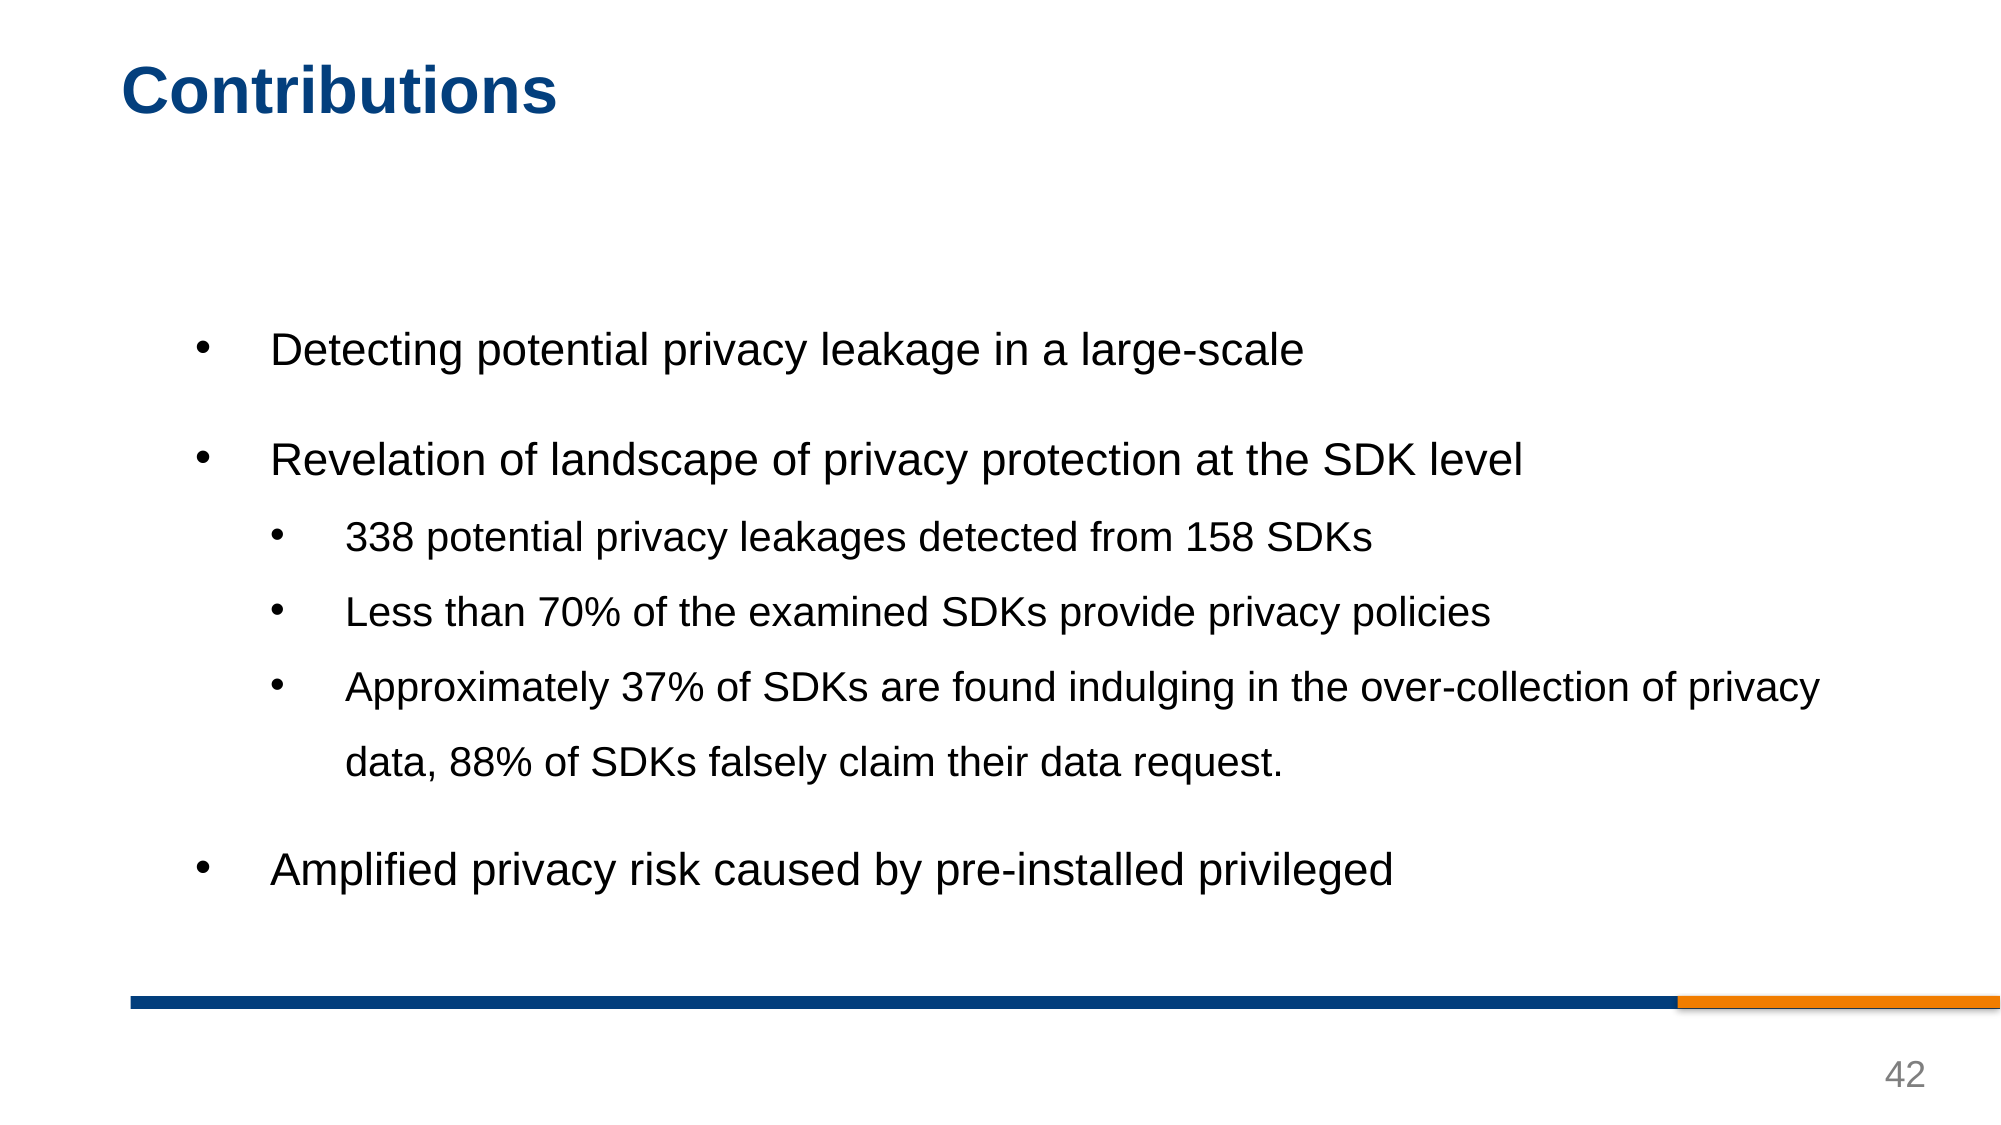

# Contributions
Detecting potential privacy leakage in a large-scale
Revelation of landscape of privacy protection at the SDK level
338 potential privacy leakages detected from 158 SDKs
Less than 70% of the examined SDKs provide privacy policies
Approximately 37% of SDKs are found indulging in the over-collection of privacy data, 88% of SDKs falsely claim their data request.
Amplified privacy risk caused by pre-installed privileged
42